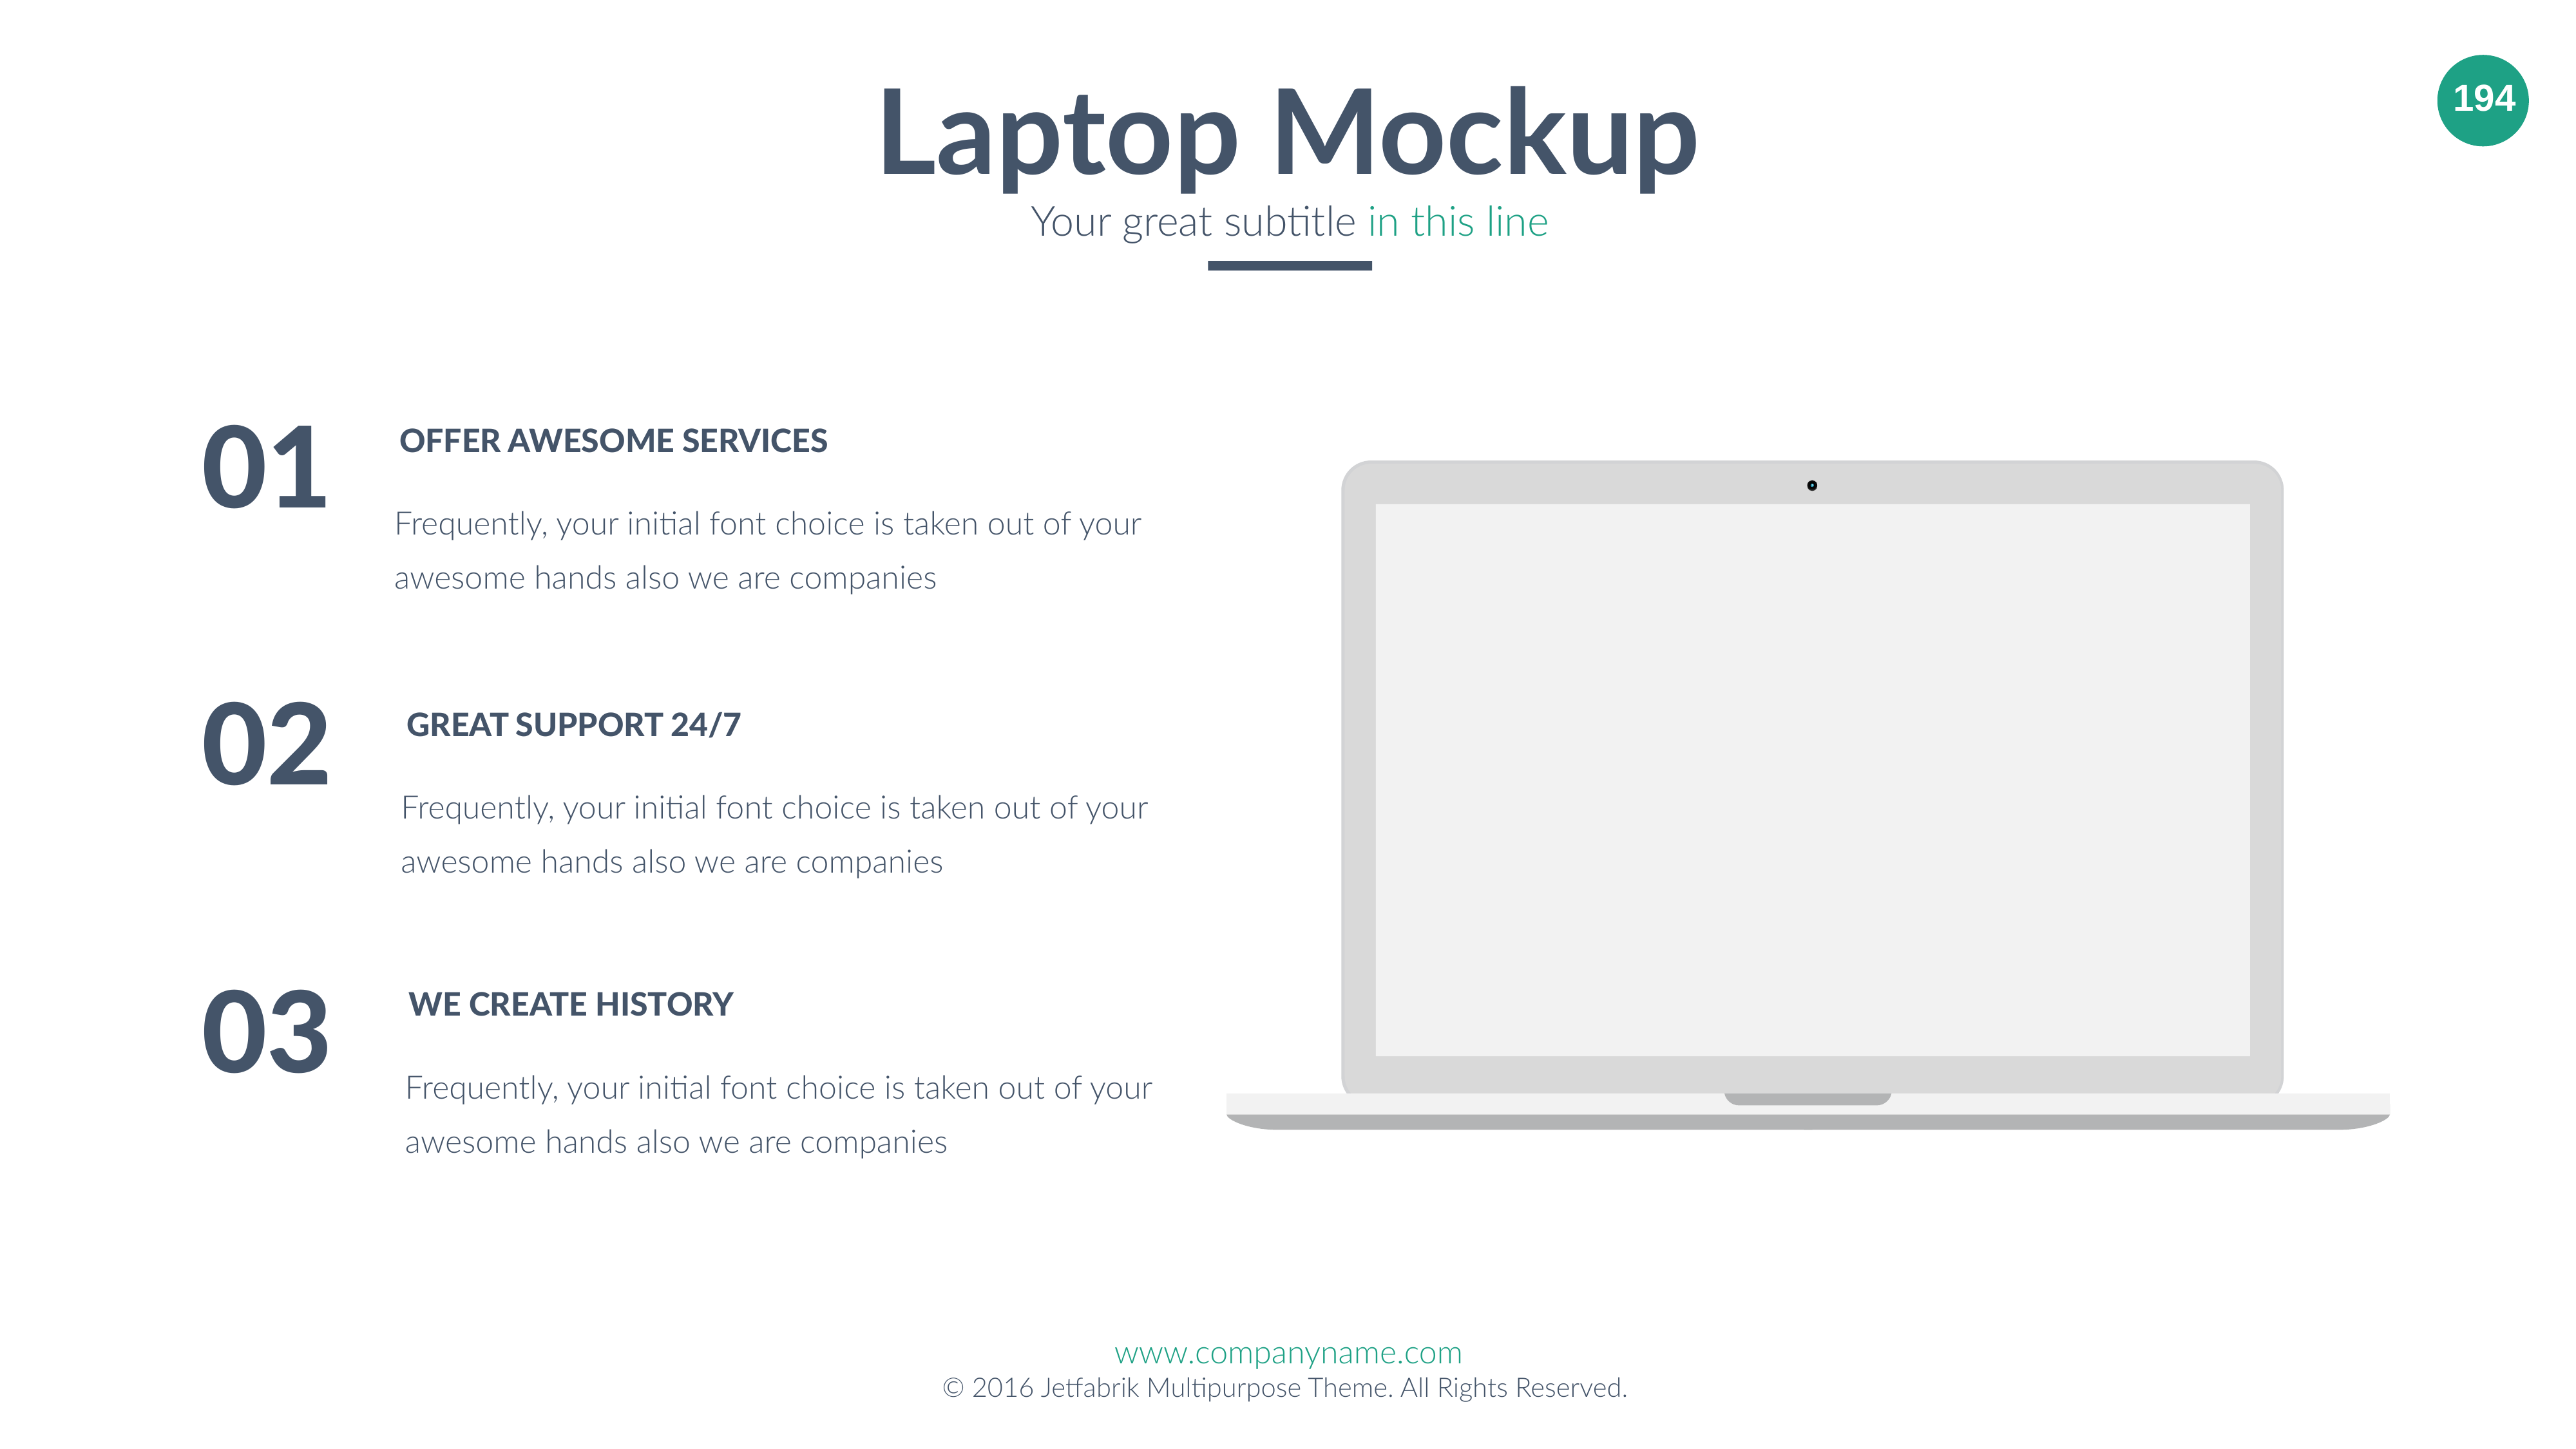

Laptop Mockup
Your great subtitle in this line

01
OFFER AWESOME SERVICES

Frequently, your initial font choice is taken out of your awesome hands also we are companies

02
GREAT SUPPORT 24/7
Frequently, your initial font choice is taken out of your awesome hands also we are companies
03
WE CREATE HISTORY
Frequently, your initial font choice is taken out of your awesome hands also we are companies